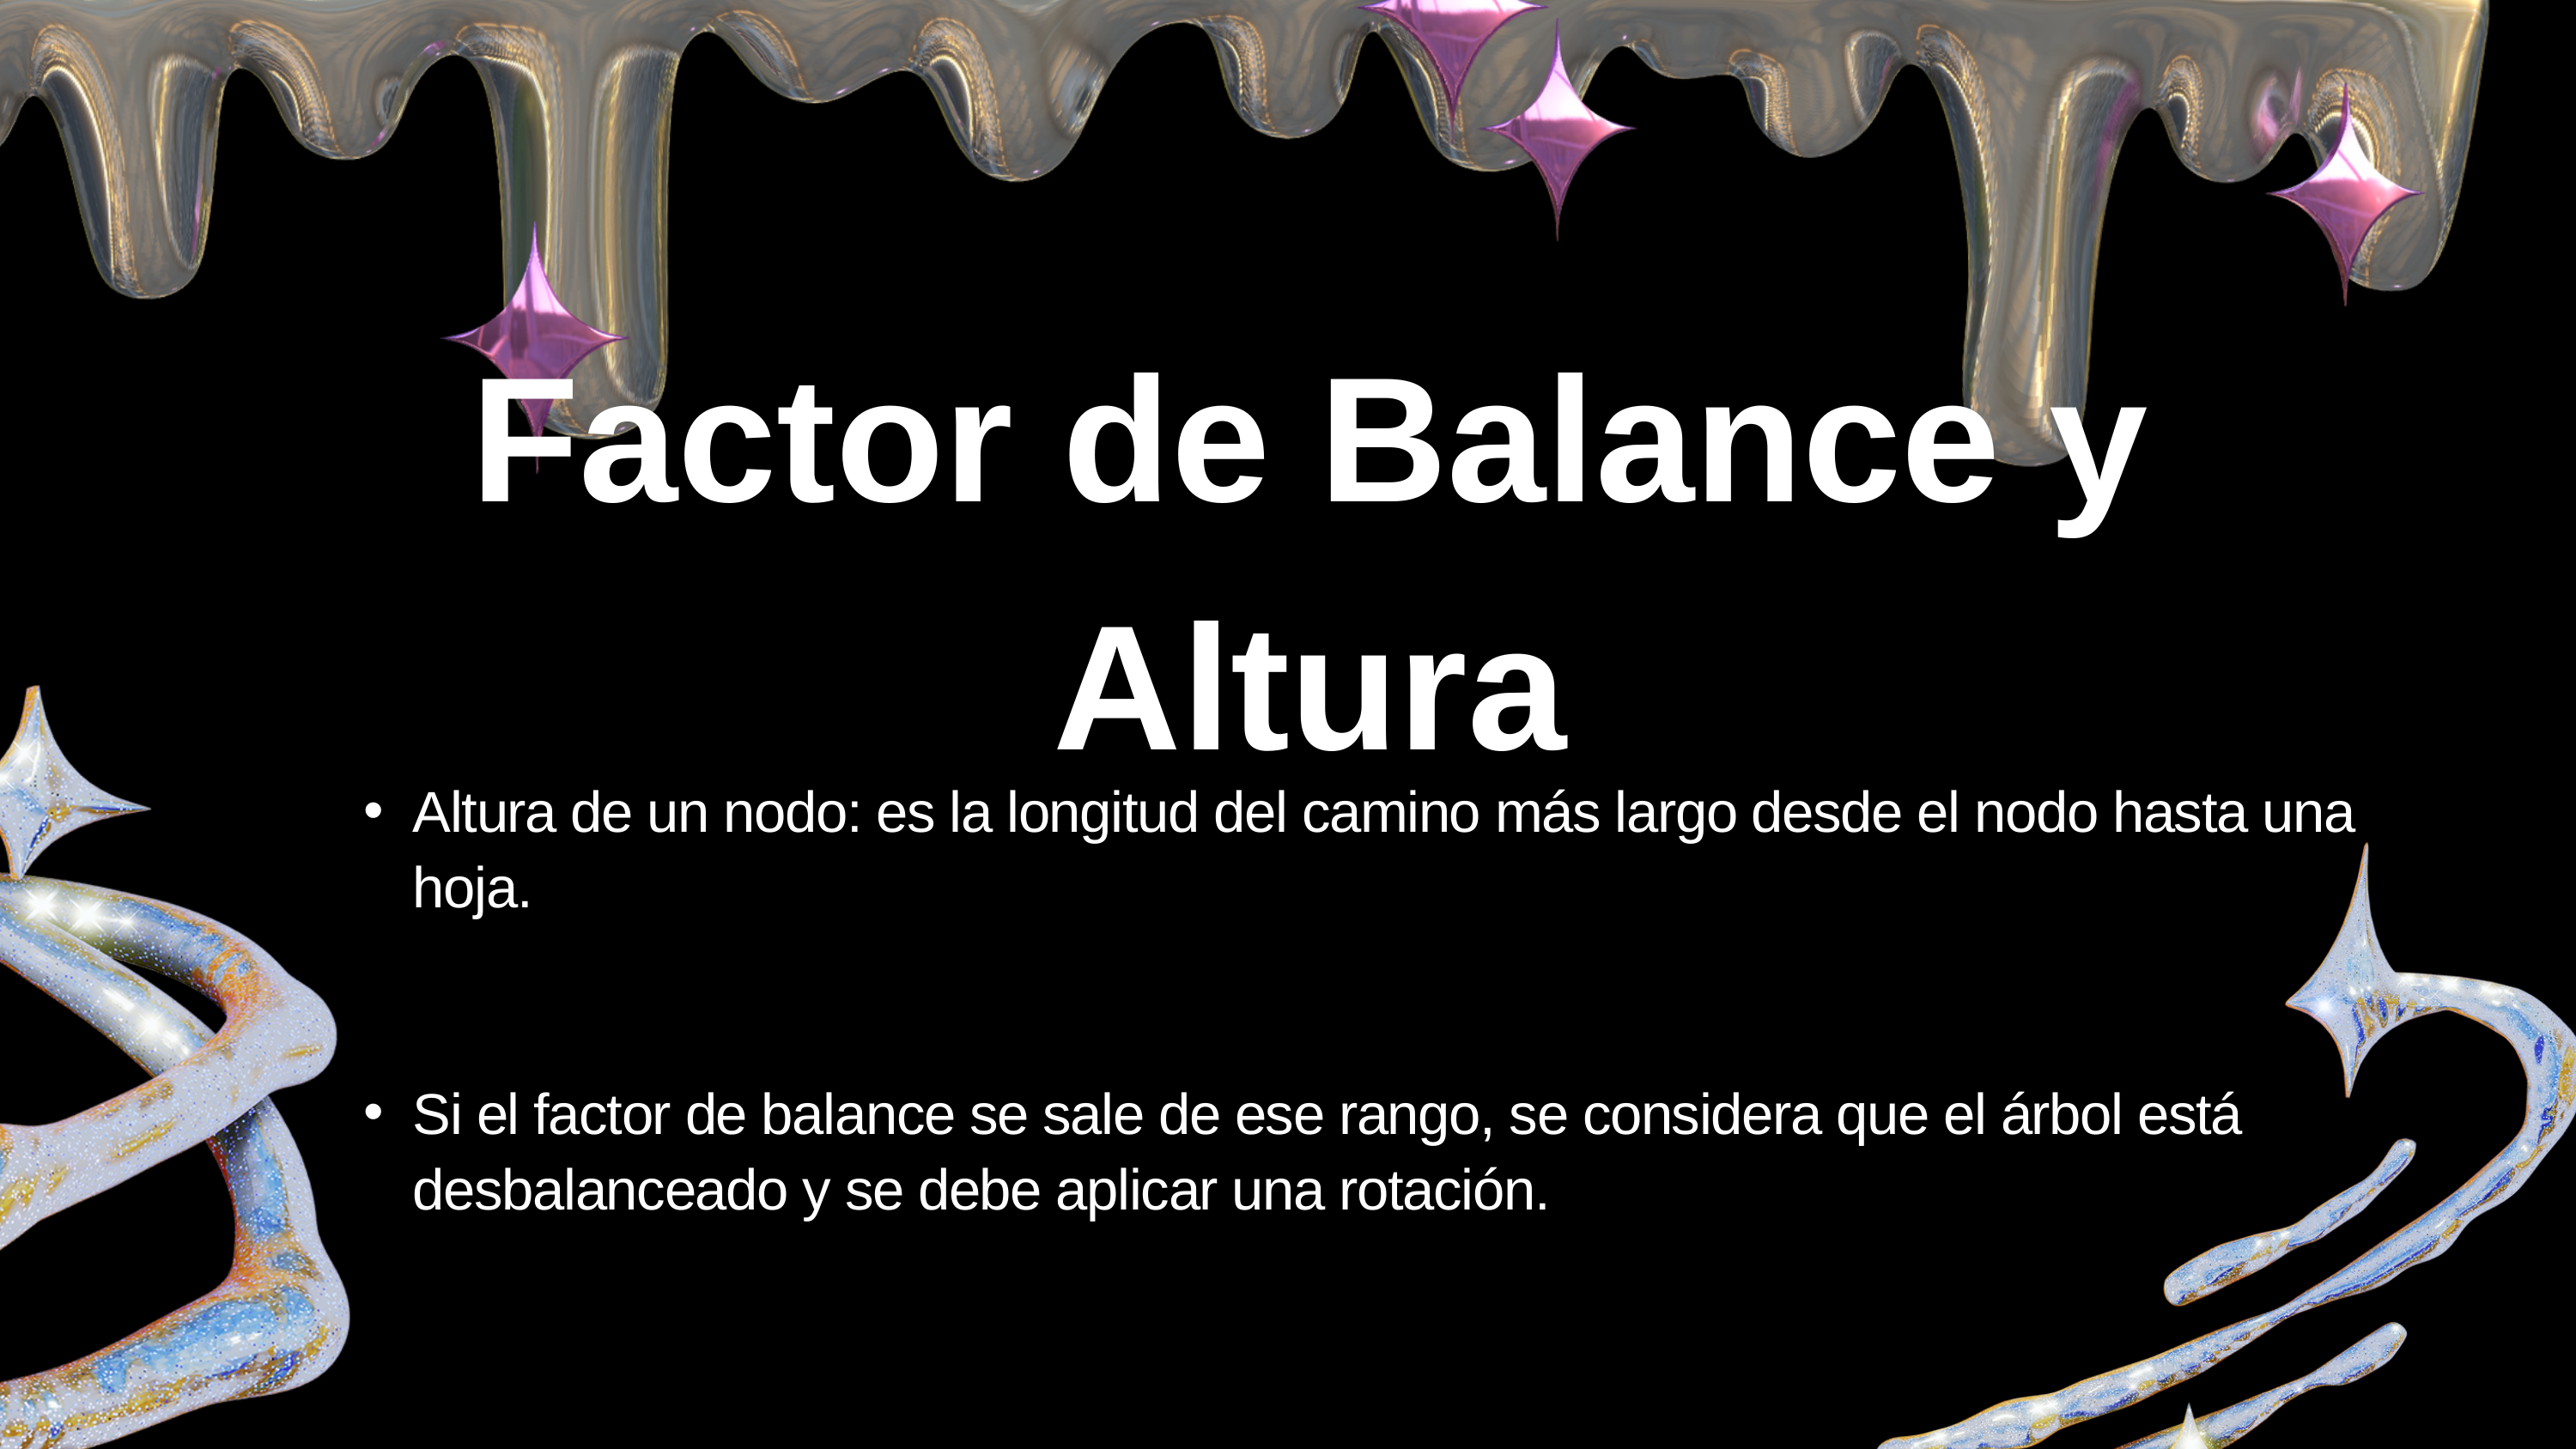

Factor de Balance y Altura

Altura de un nodo: es la longitud del camino más largo desde el nodo hasta una hoja.

Si el factor de balance se sale de ese rango, se considera que el árbol está desbalanceado y se debe aplicar una rotación.